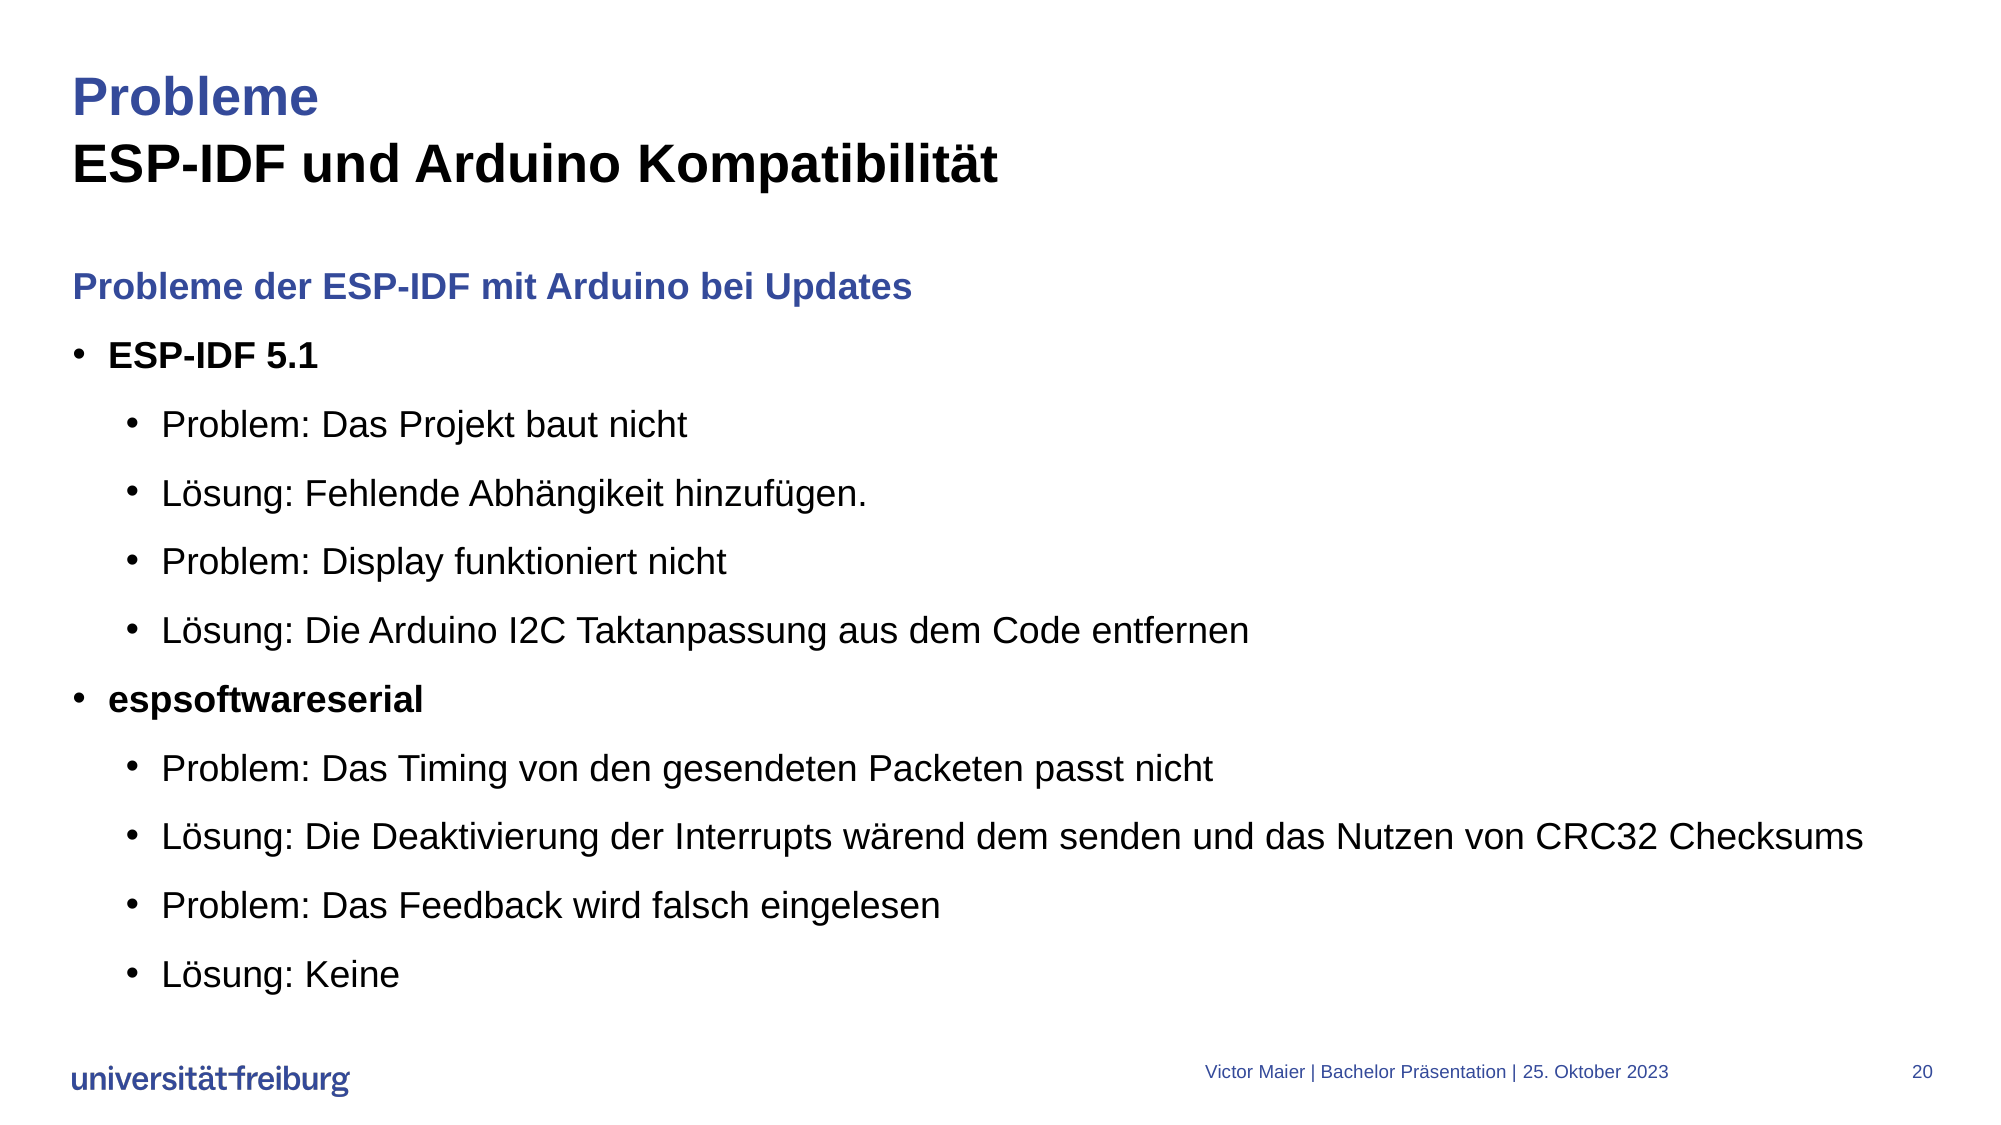

# Probleme ESP-IDF und Arduino Kompatibilität
Probleme der ESP-IDF mit Arduino bei Updates
ESP-IDF 5.1
Problem: Das Projekt baut nicht
Lösung: Fehlende Abhängikeit hinzufügen.
Problem: Display funktioniert nicht
Lösung: Die Arduino I2C Taktanpassung aus dem Code entfernen
espsoftwareserial
Problem: Das Timing von den gesendeten Packeten passt nicht
Lösung: Die Deaktivierung der Interrupts wärend dem senden und das Nutzen von CRC32 Checksums
Problem: Das Feedback wird falsch eingelesen
Lösung: Keine
Victor Maier | Bachelor Präsentation |
25. Oktober 2023
20